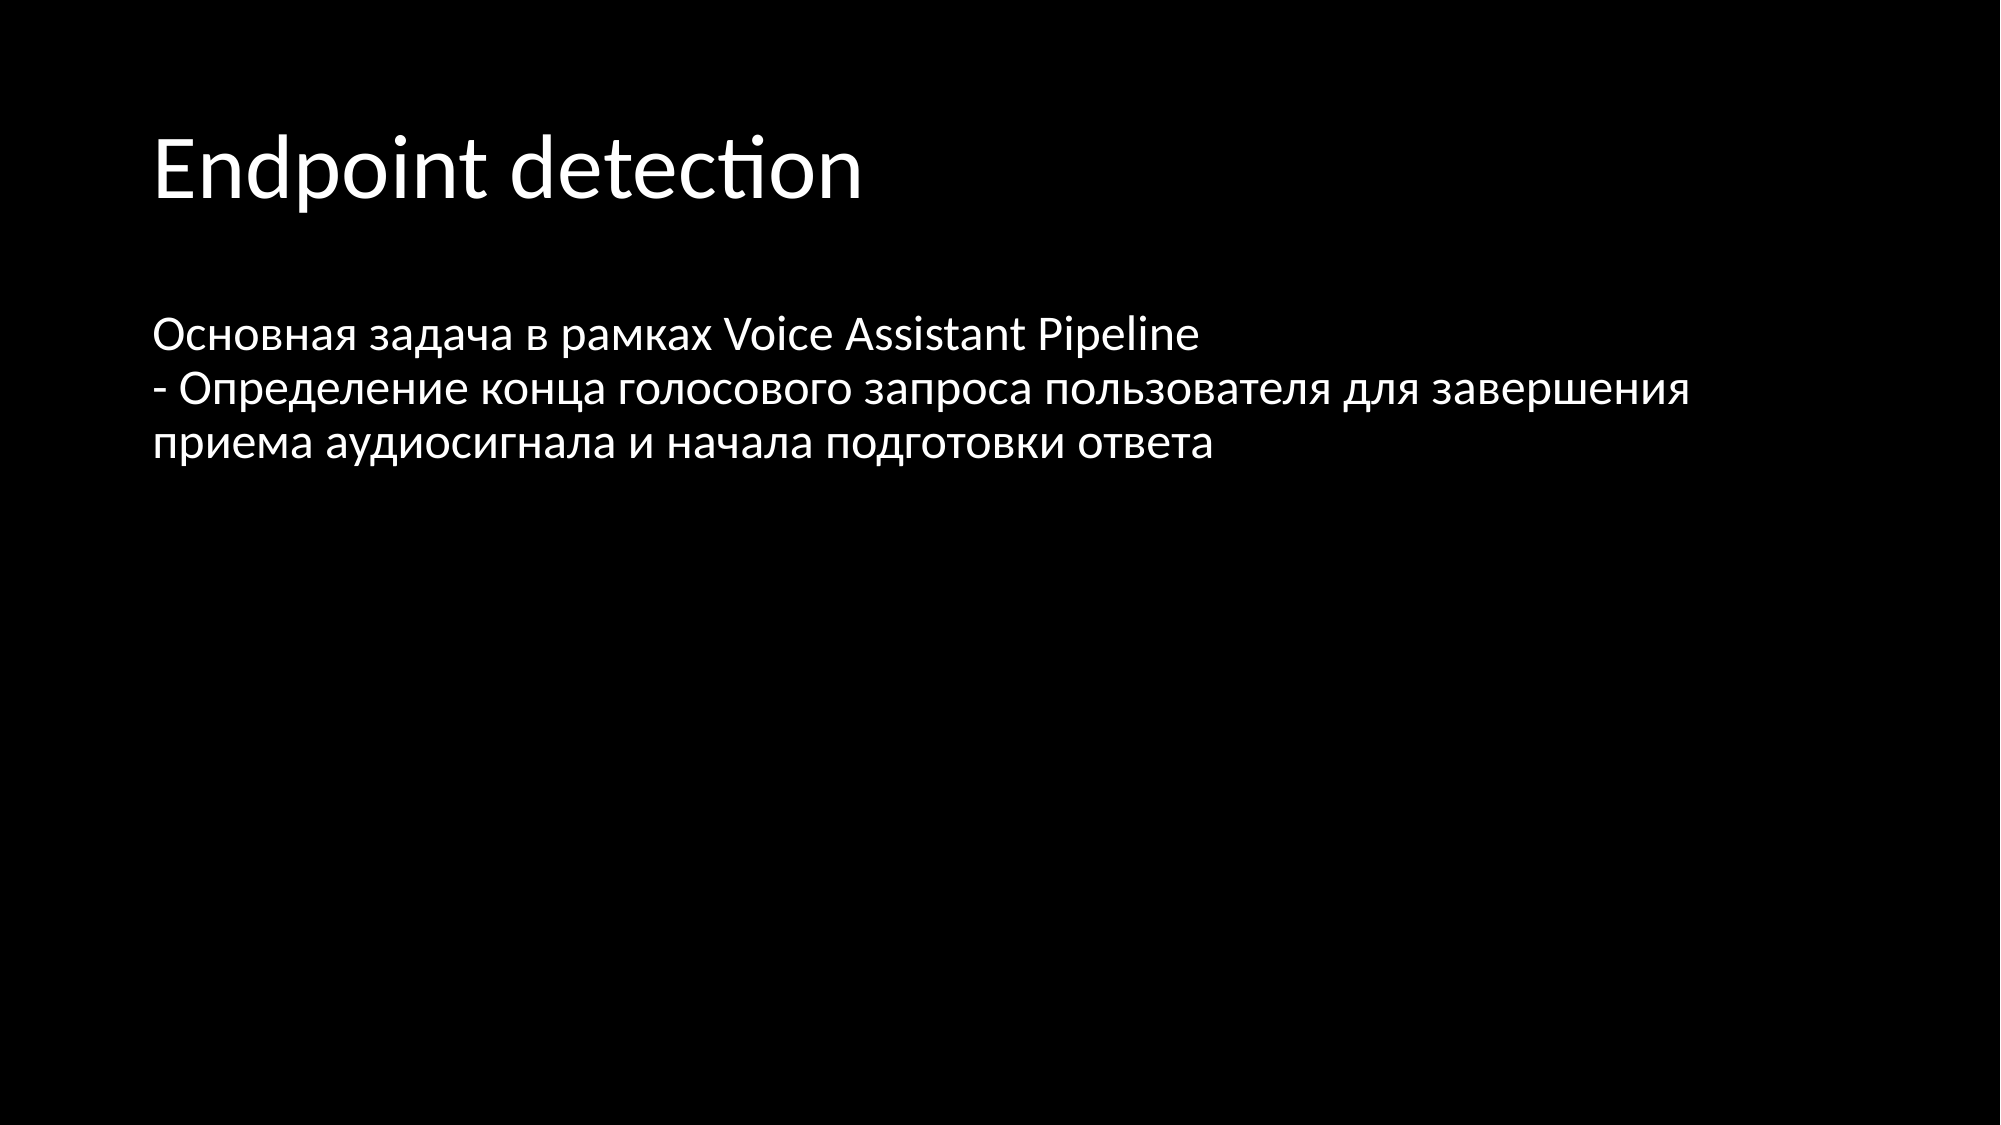

Endpoint detection
Основная задача в рамках Voice Assistant Pipeline
- Определение конца голосового запроса пользователя для завершения приема аудиосигнала и начала подготовки ответа